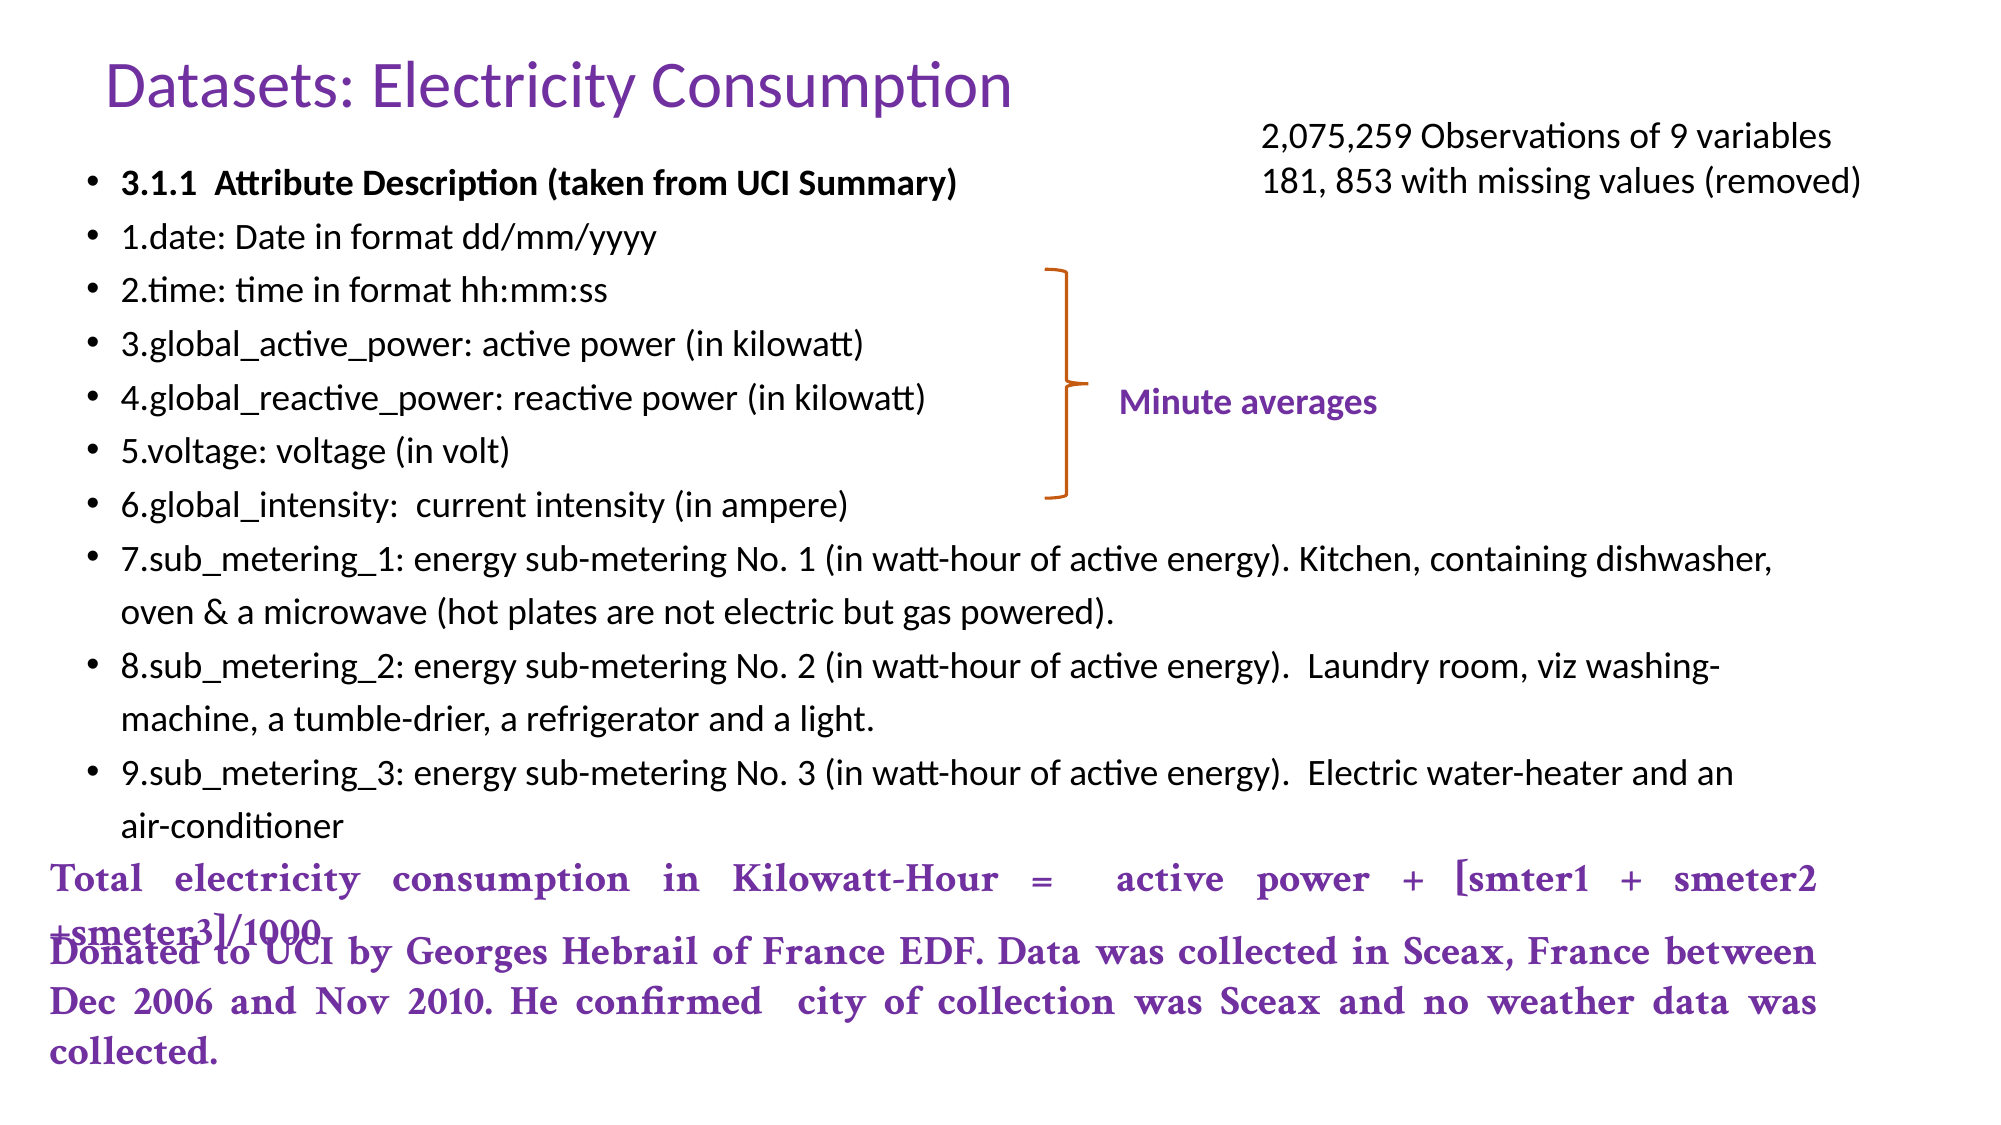

# Datasets: Electricity Consumption
2,075,259 Observations of 9 variables
181, 853 with missing values (removed)
3.1.1  Attribute Description (taken from UCI Summary)
1.date: Date in format dd/mm/yyyy
2.time: time in format hh:mm:ss
3.global_active_power: active power (in kilowatt)
4.global_reactive_power: reactive power (in kilowatt)
5.voltage: voltage (in volt)
6.global_intensity:  current intensity (in ampere)
7.sub_metering_1: energy sub-metering No. 1 (in watt-hour of active energy). Kitchen, containing dishwasher, oven & a microwave (hot plates are not electric but gas powered).
8.sub_metering_2: energy sub-metering No. 2 (in watt-hour of active energy).  Laundry room, viz washing-machine, a tumble-drier, a refrigerator and a light.
9.sub_metering_3: energy sub-metering No. 3 (in watt-hour of active energy).  Electric water-heater and an air-conditioner

Minute averages
Total electricity consumption in Kilowatt-Hour =  active power + [smter1 + smeter2 +smeter3]/1000
Donated to UCI by Georges Hebrail of France EDF. Data was collected in Sceax, France between Dec 2006 and Nov 2010. He confirmed  city of collection was Sceax and no weather data was collected.